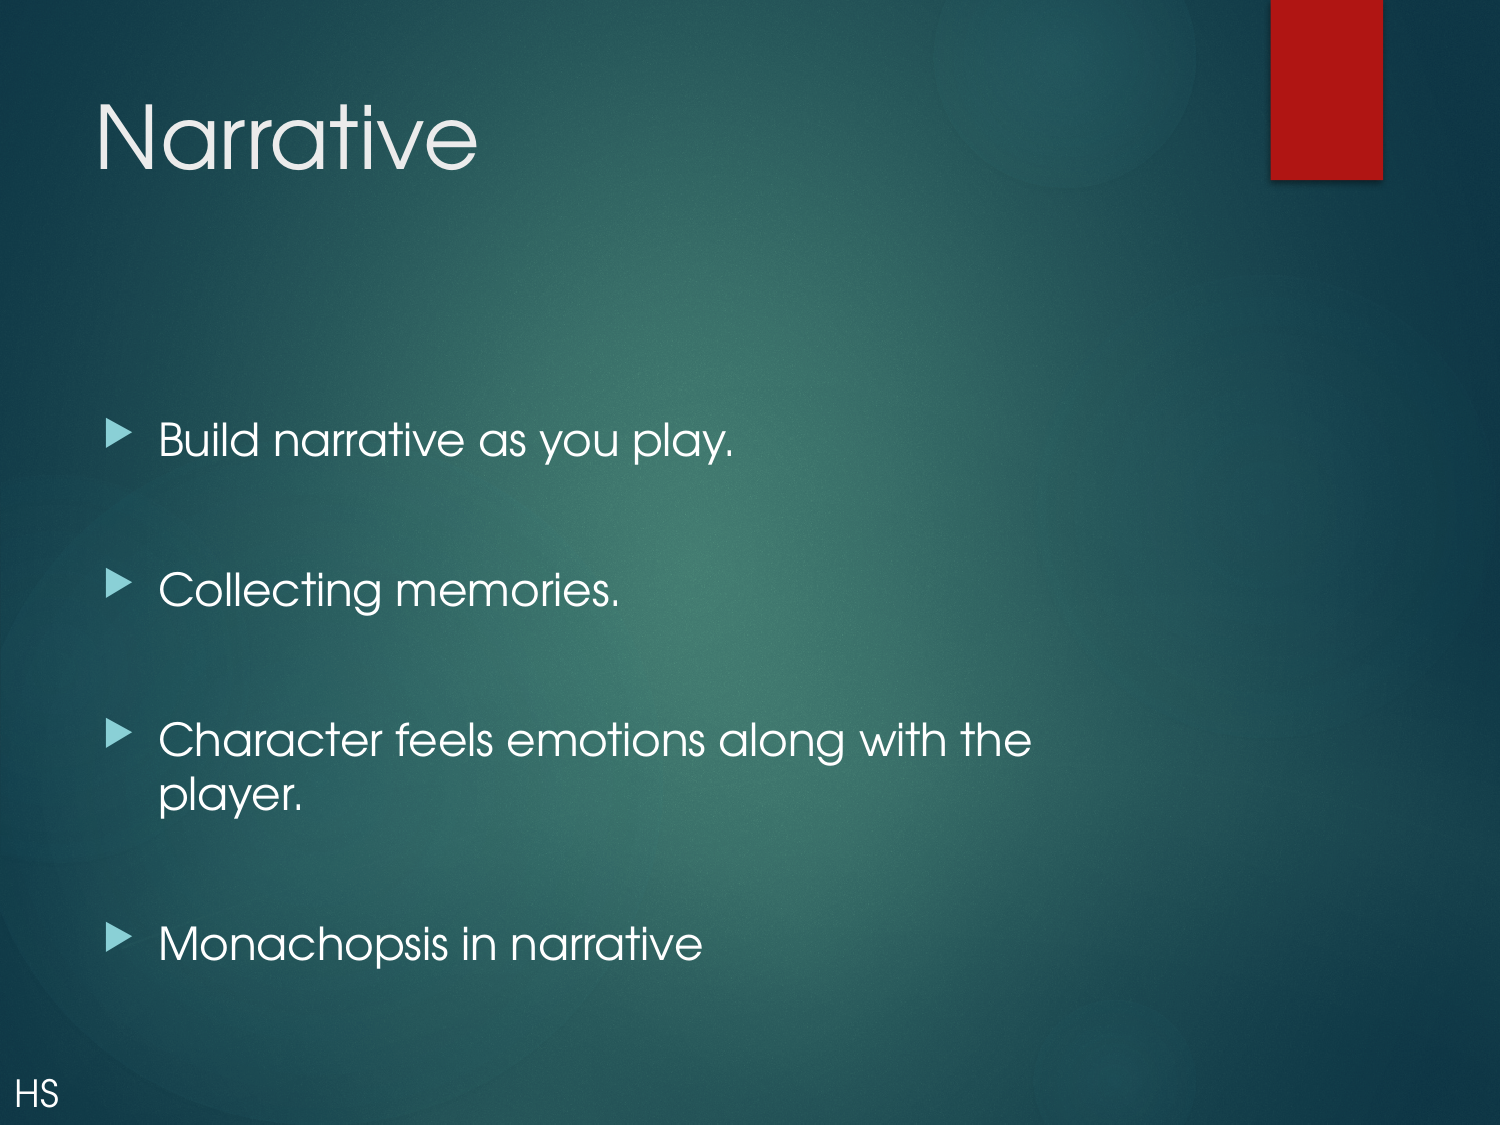

# Narrative
Build narrative as you play.

Collecting memories.

Character feels emotions along with the player.

Monachopsis in narrative

HS